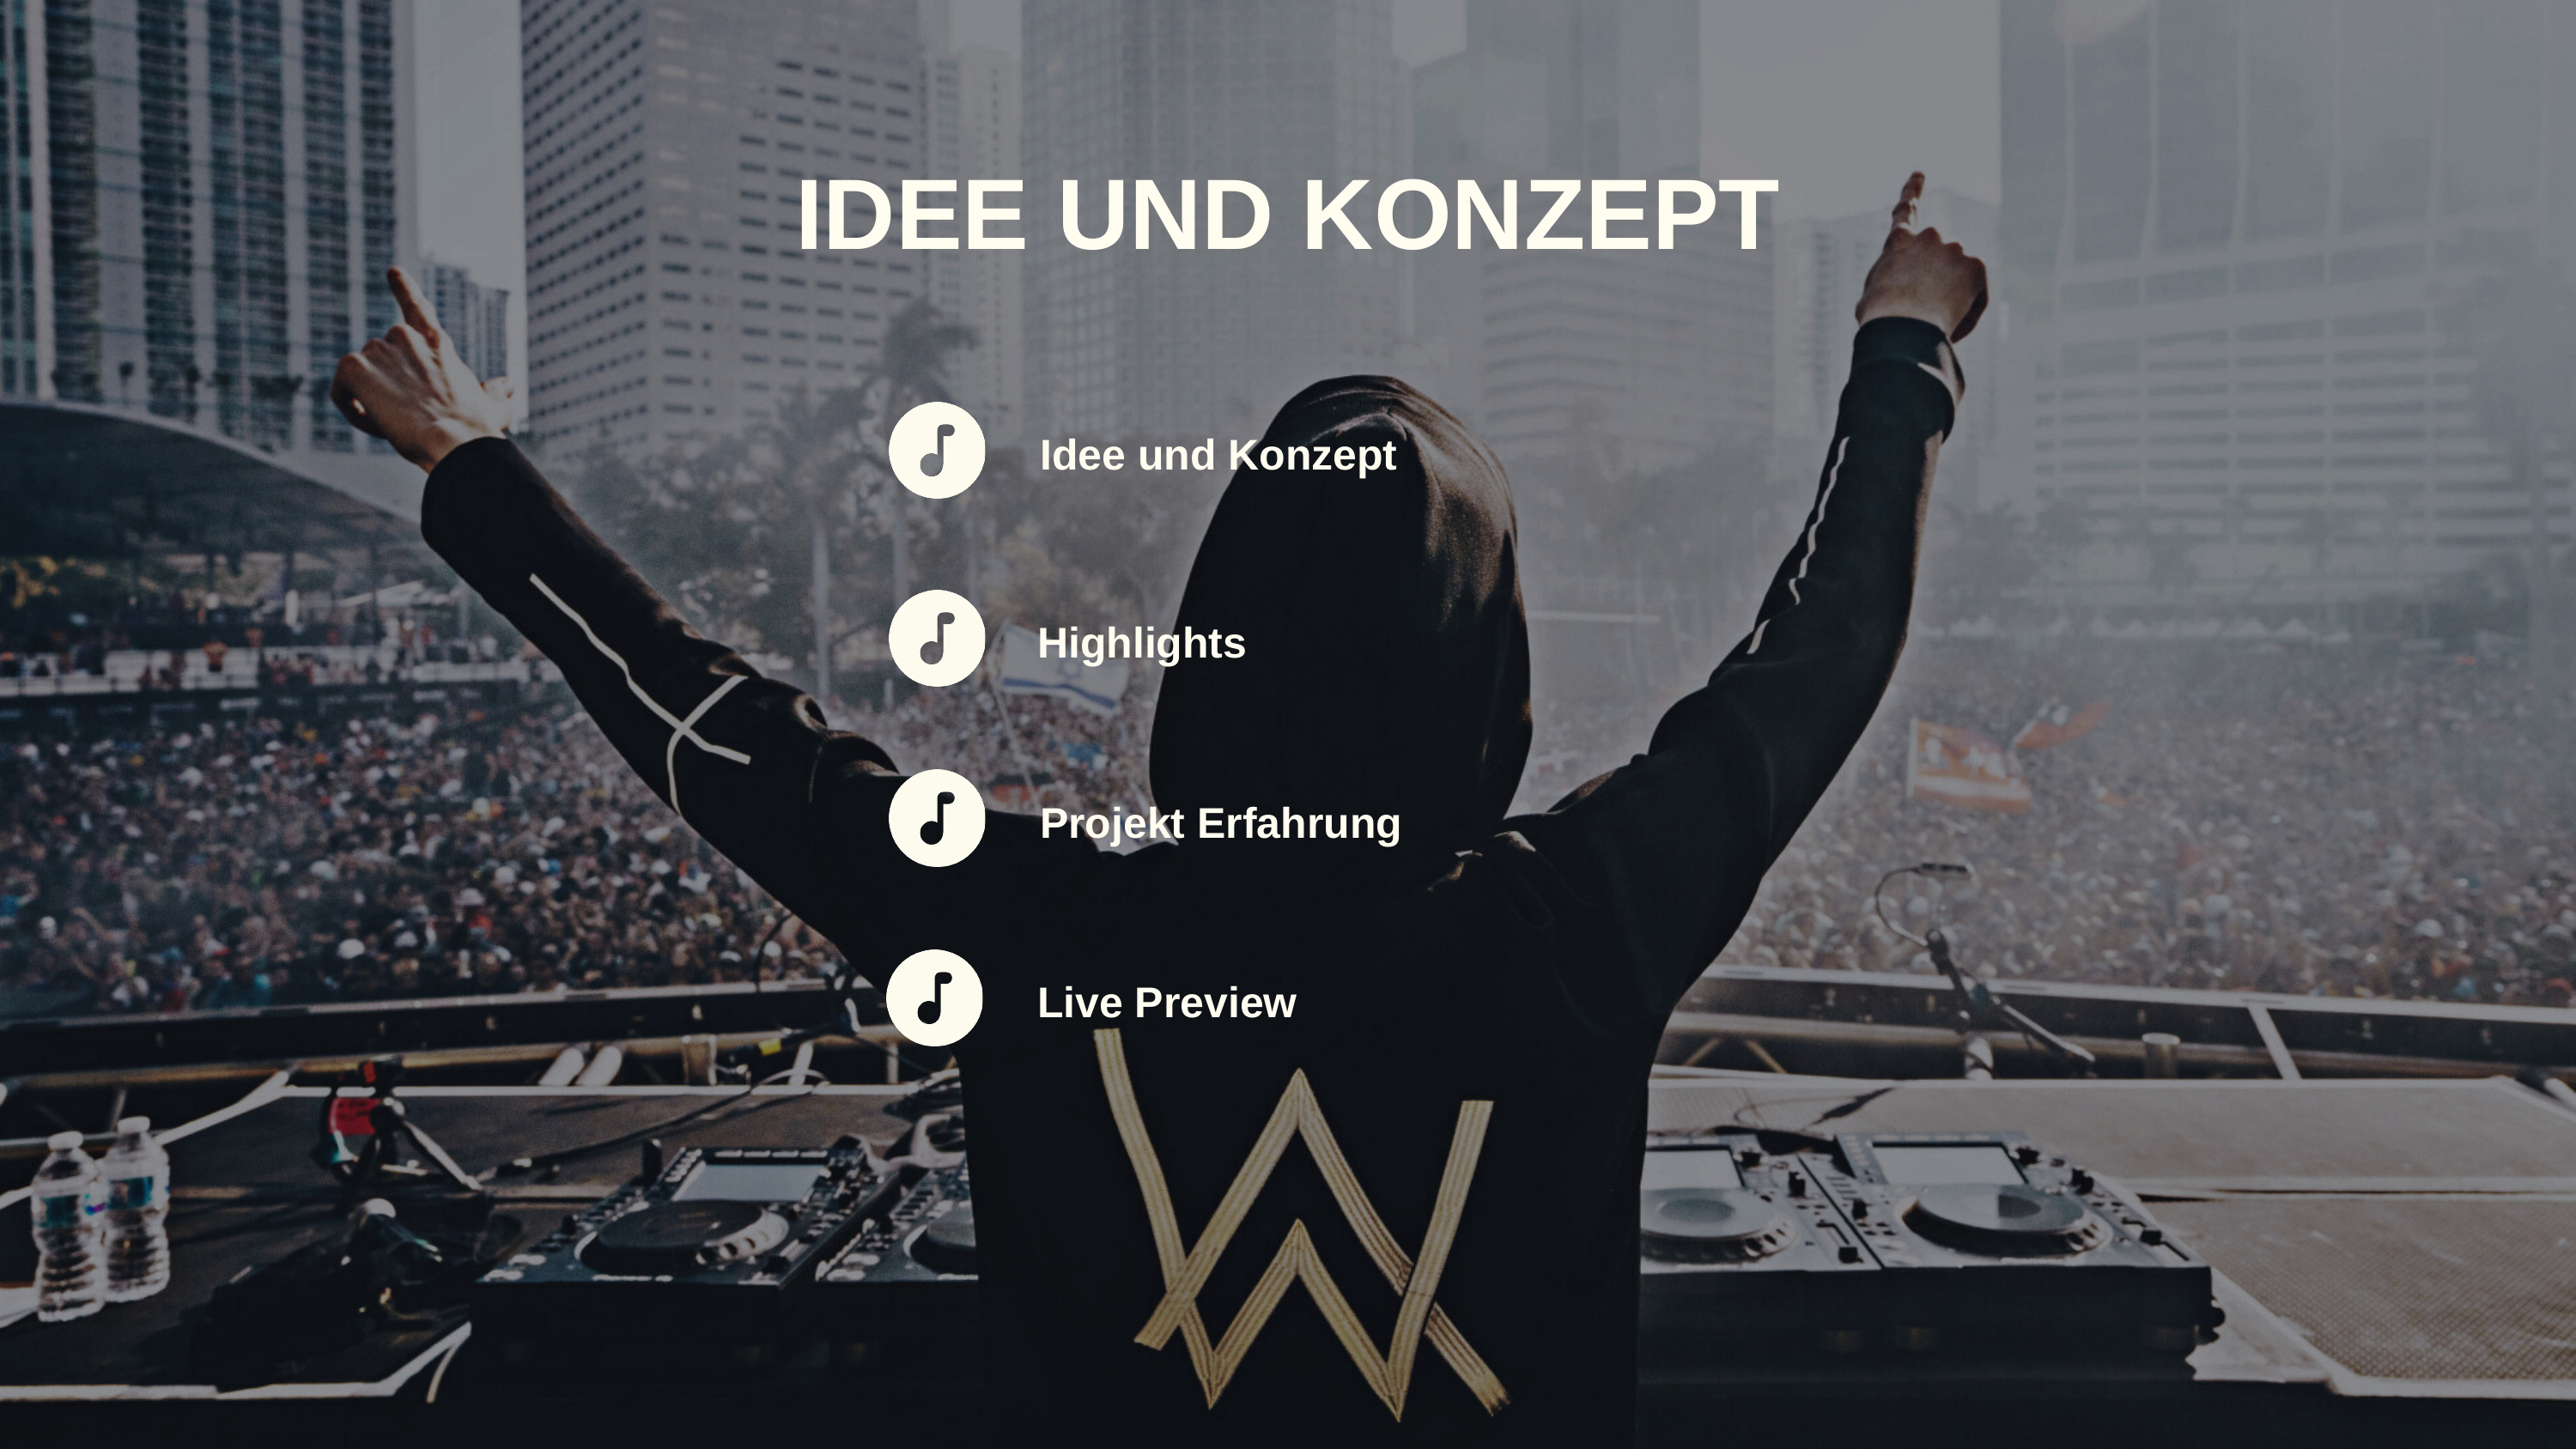

IDEE UND KONZEPT

Idee und Konzept

Highlights

Projekt Erfahrung

Live Preview